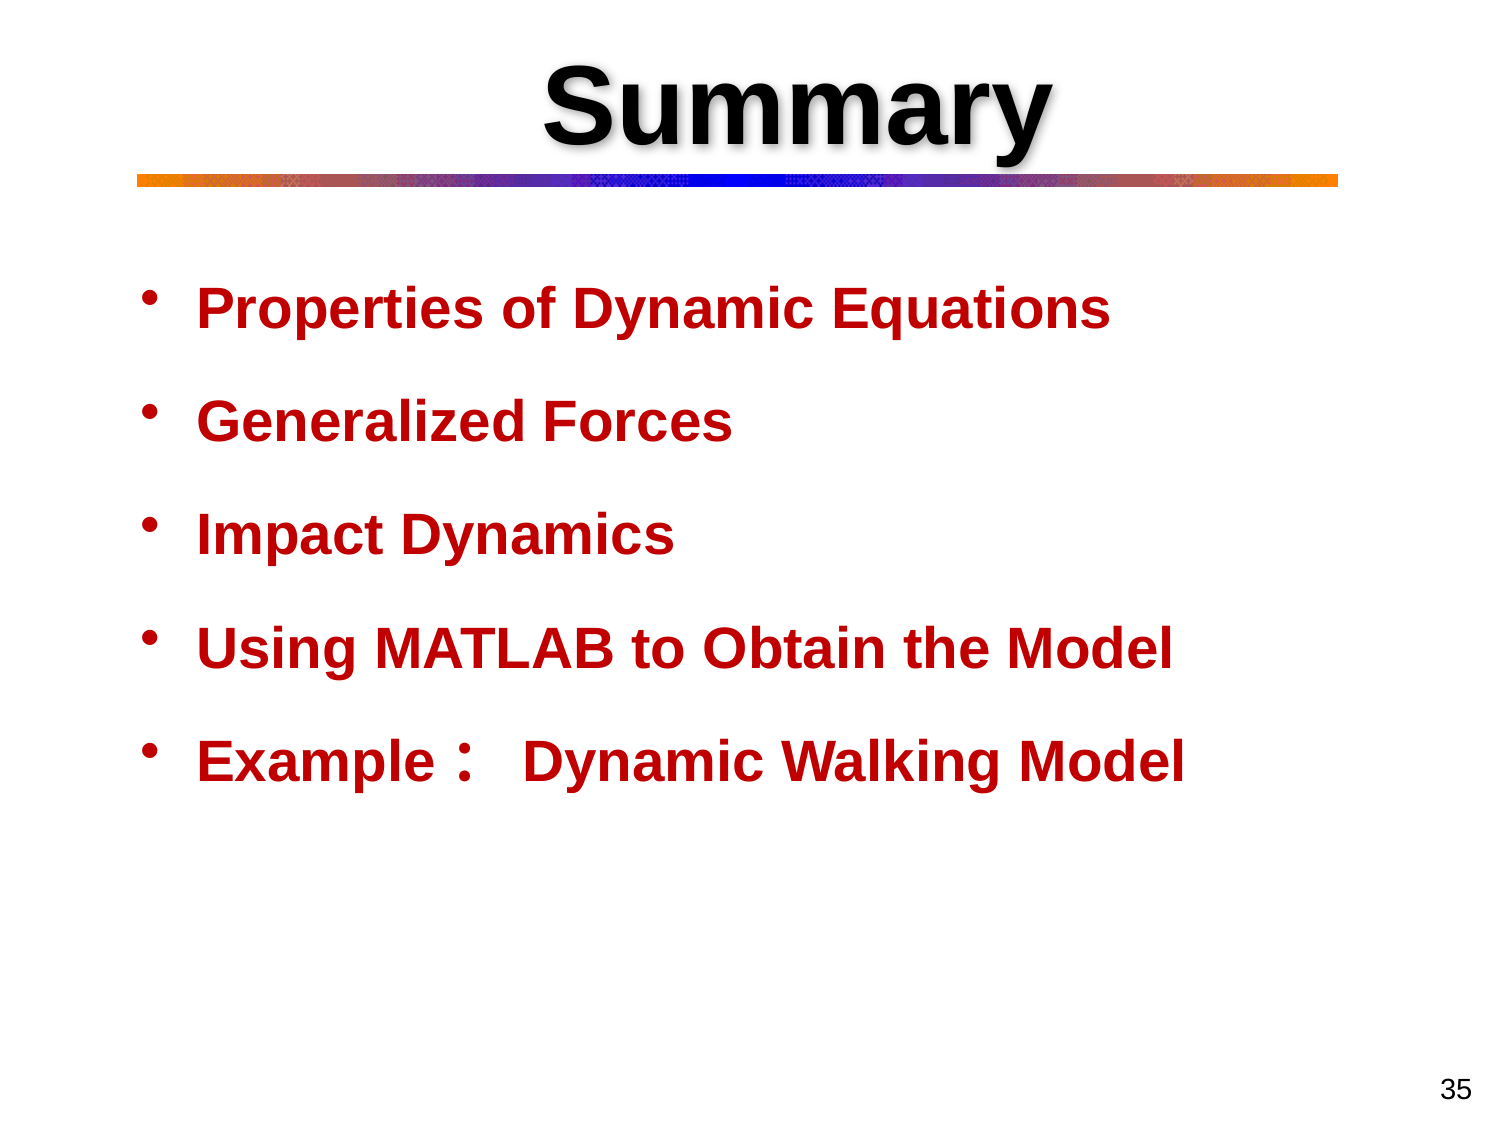

Summary
Properties of Dynamic Equations
Generalized Forces
Impact Dynamics
Using MATLAB to Obtain the Model
Example：Dynamic Walking Model
35